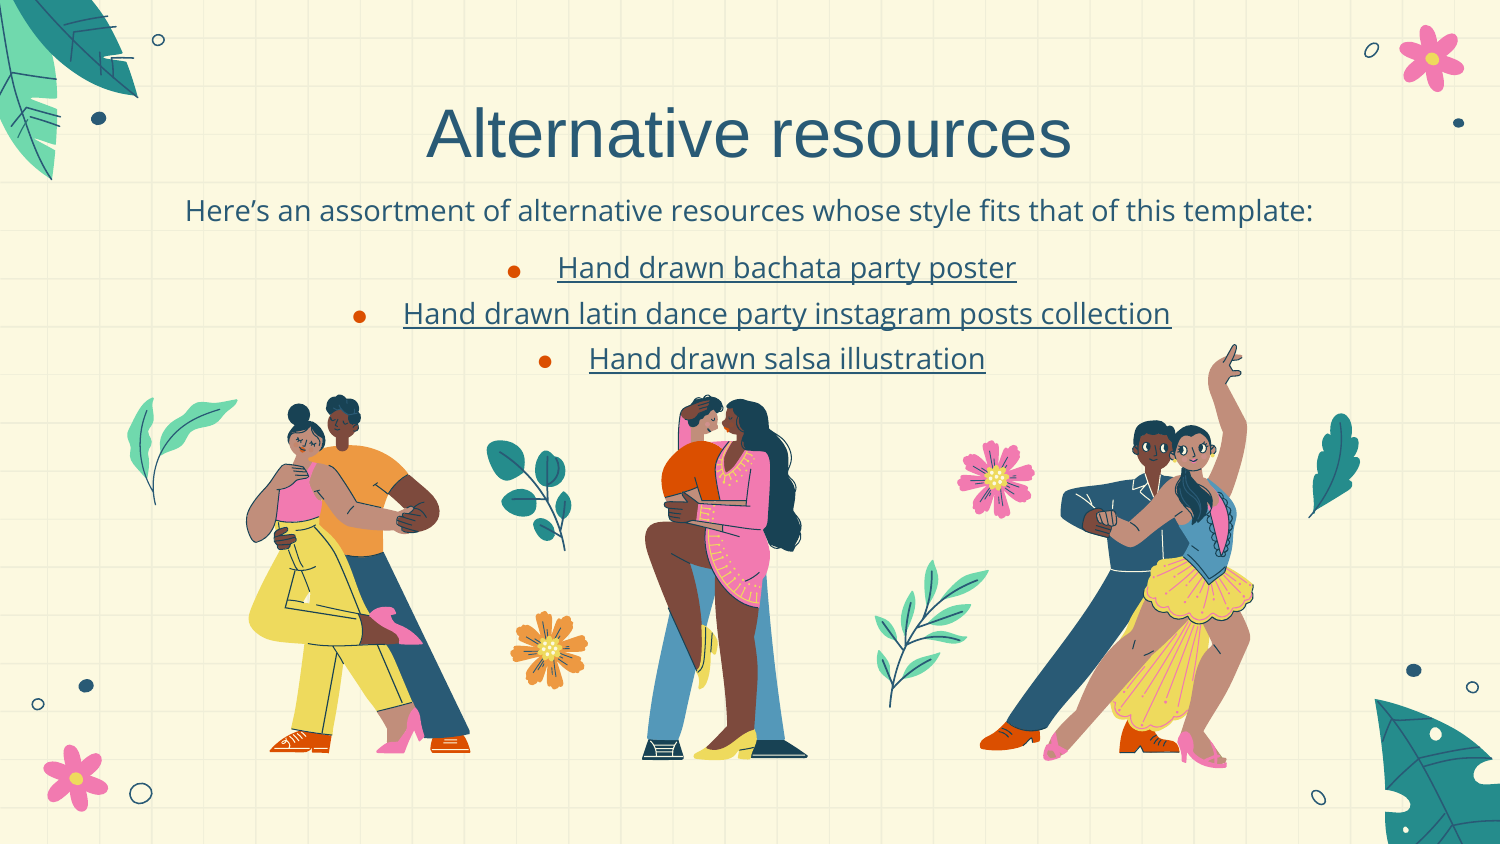

# Alternative resources
Here’s an assortment of alternative resources whose style fits that of this template:
Hand drawn bachata party poster
Hand drawn latin dance party instagram posts collection
Hand drawn salsa illustration